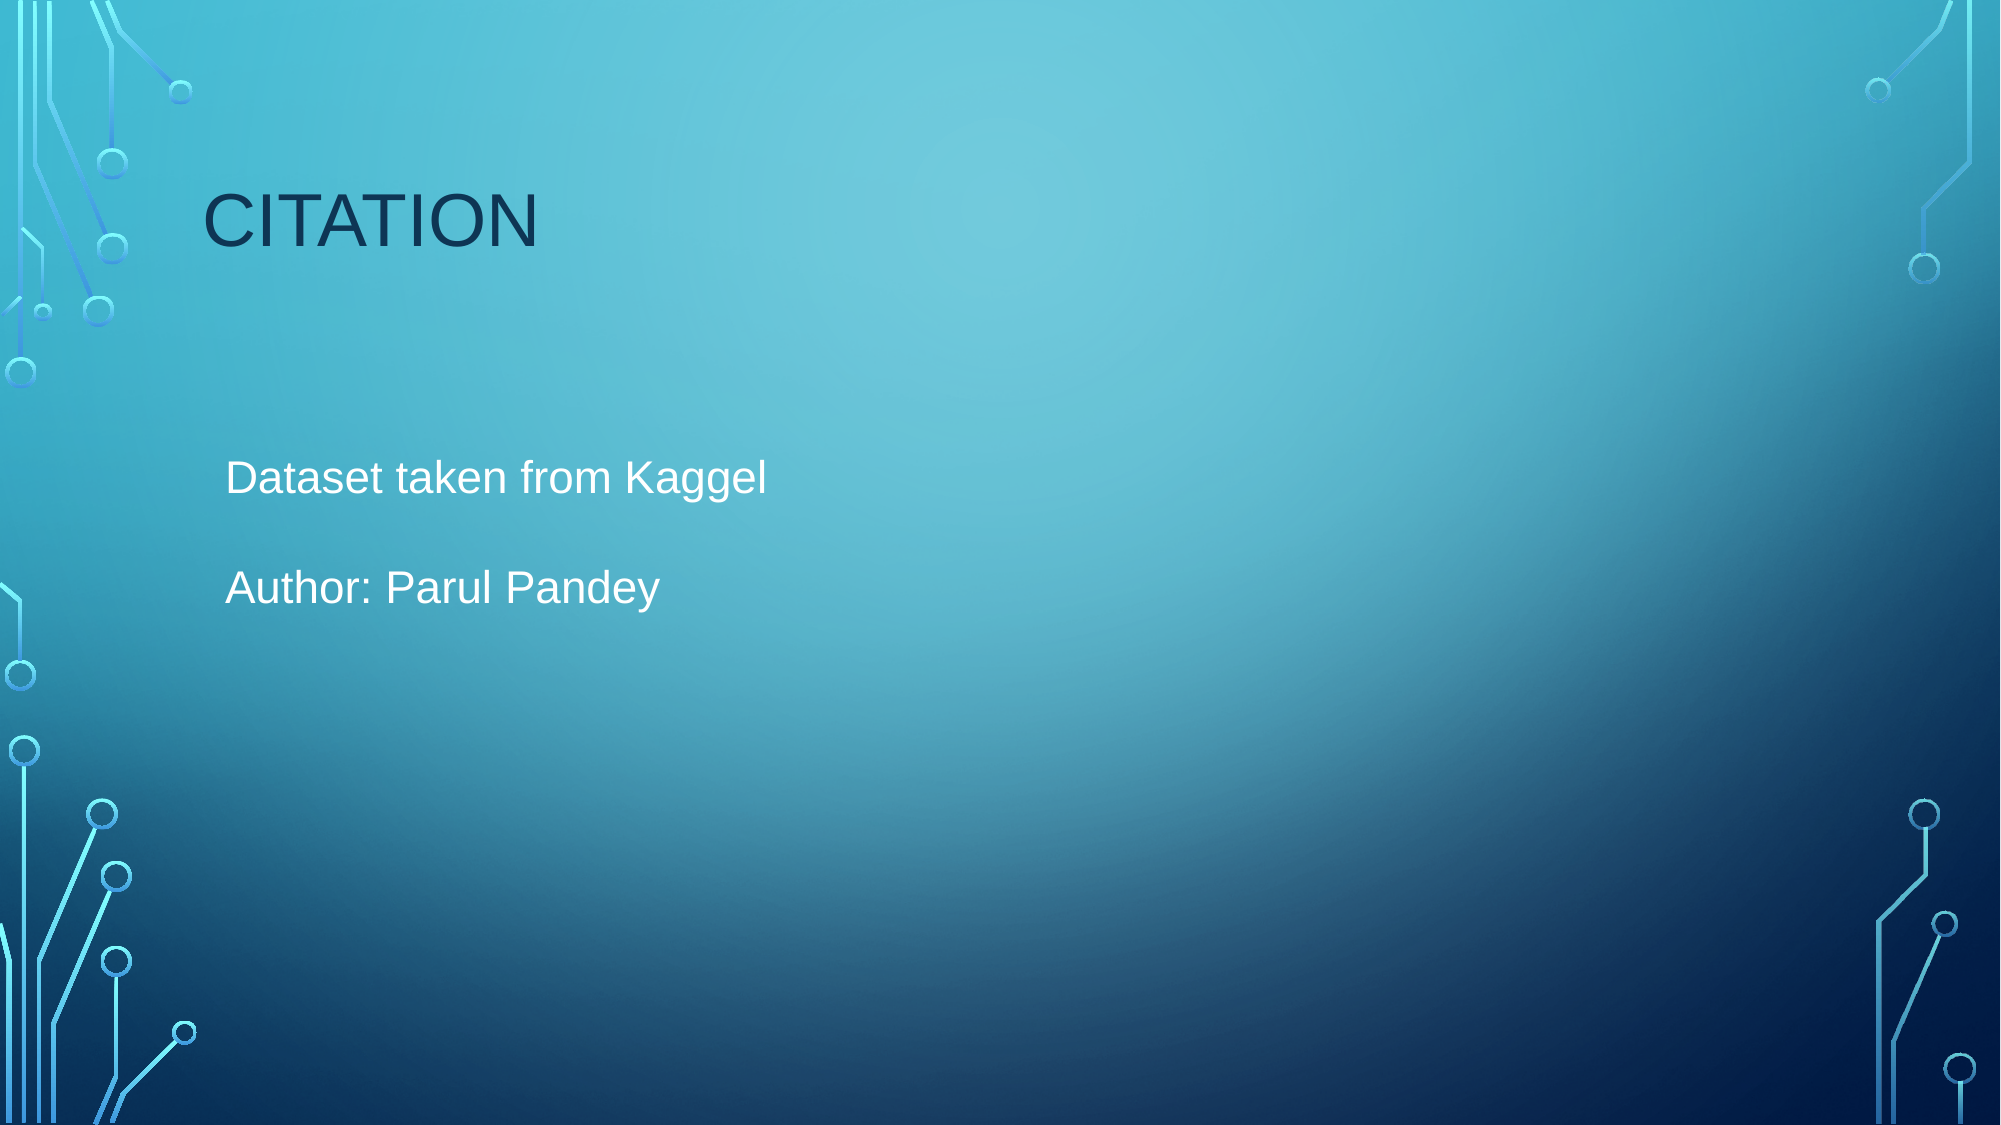

# Citation
Dataset taken from Kaggel

Author: Parul Pandey